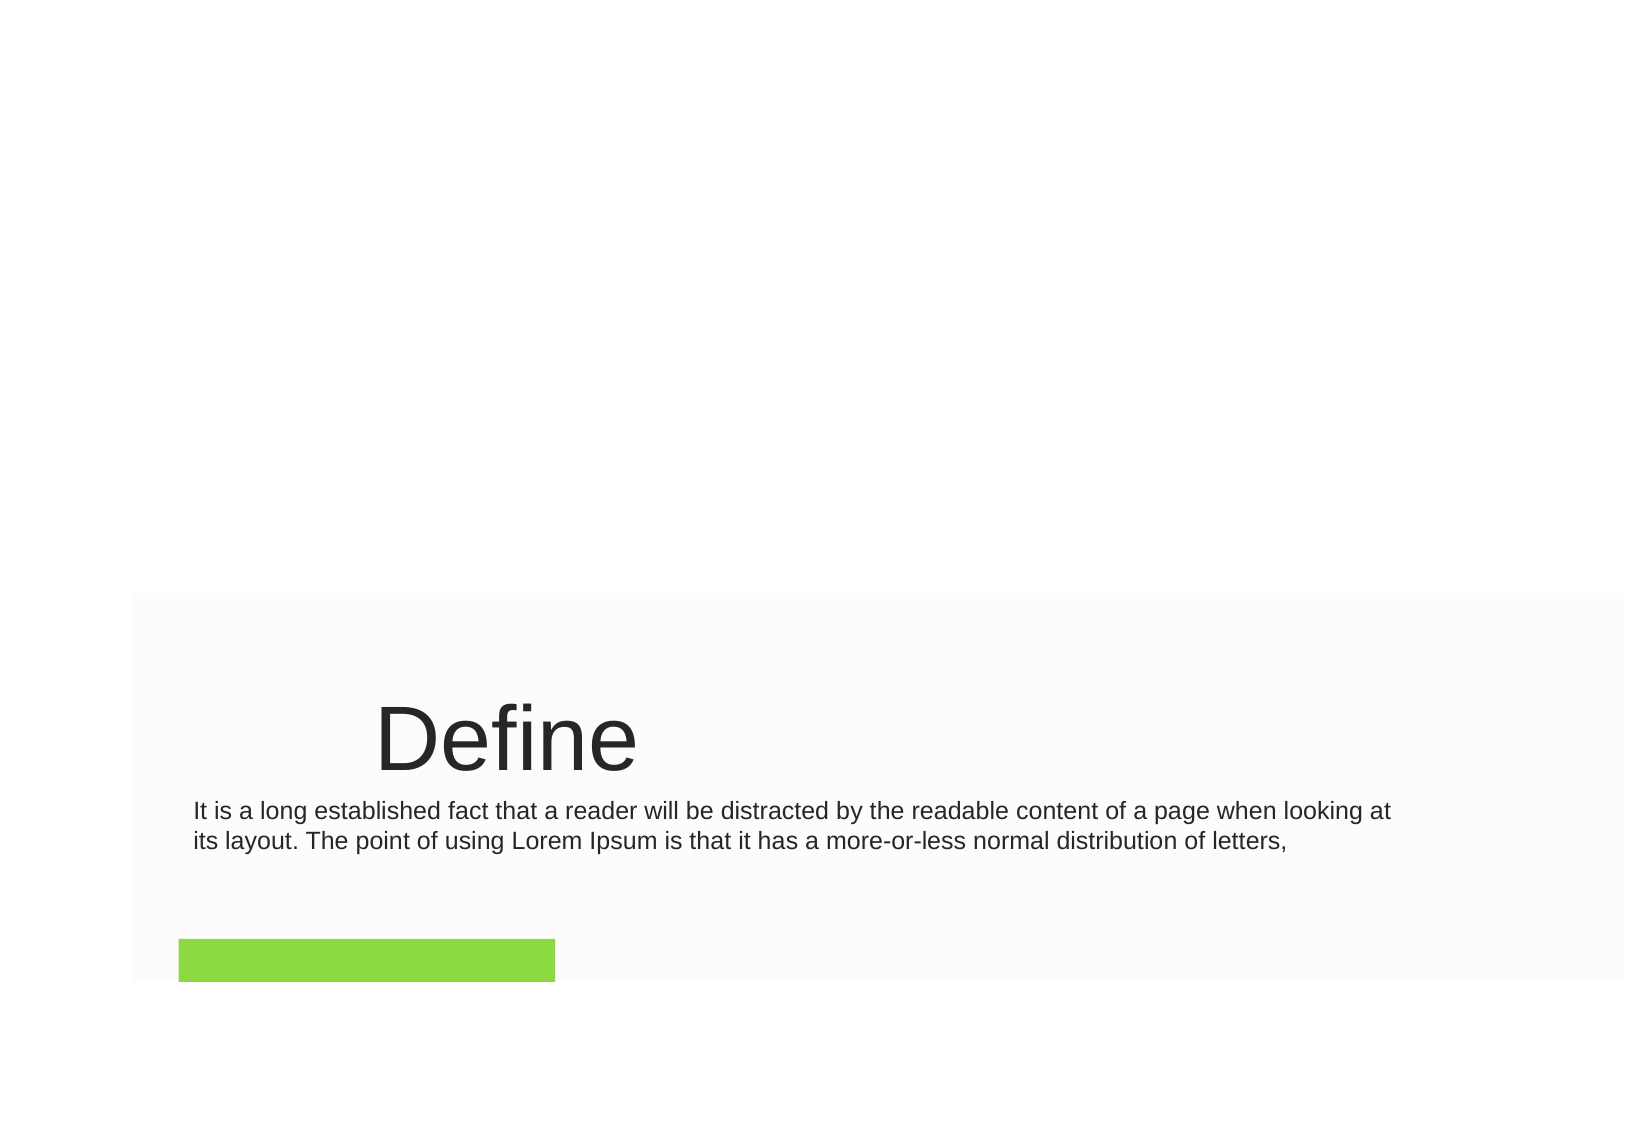

Define
It is a long established fact that a reader will be distracted by the readable content of a page when looking at its layout. The point of using Lorem Ipsum is that it has a more-or-less normal distribution of letters,